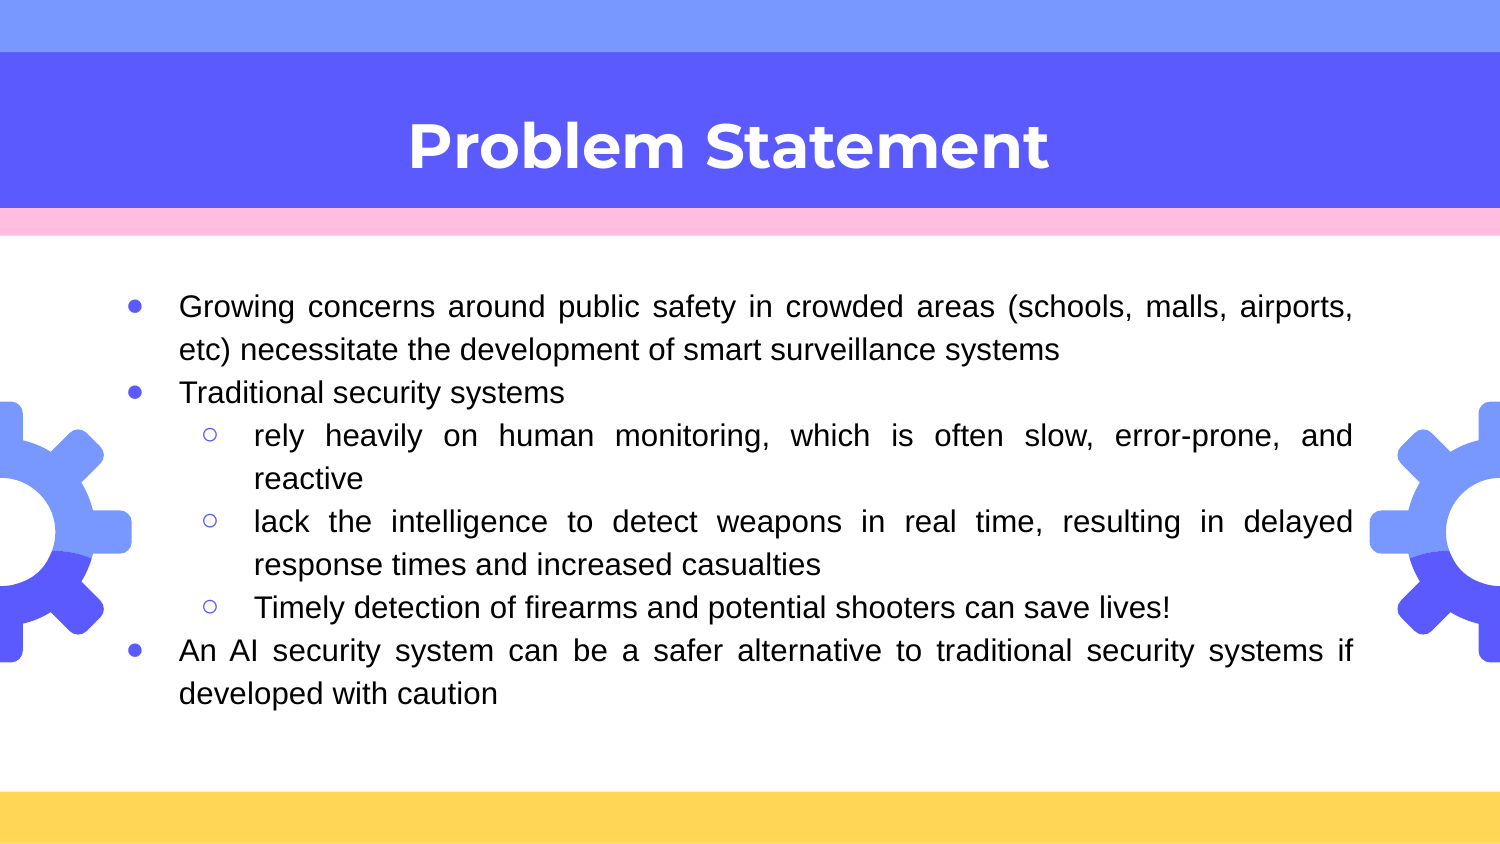

# Problem Statement
Growing concerns around public safety in crowded areas (schools, malls, airports, etc) necessitate the development of smart surveillance systems
Traditional security systems
rely heavily on human monitoring, which is often slow, error-prone, and reactive
lack the intelligence to detect weapons in real time, resulting in delayed response times and increased casualties
Timely detection of firearms and potential shooters can save lives!
An AI security system can be a safer alternative to traditional security systems if developed with caution